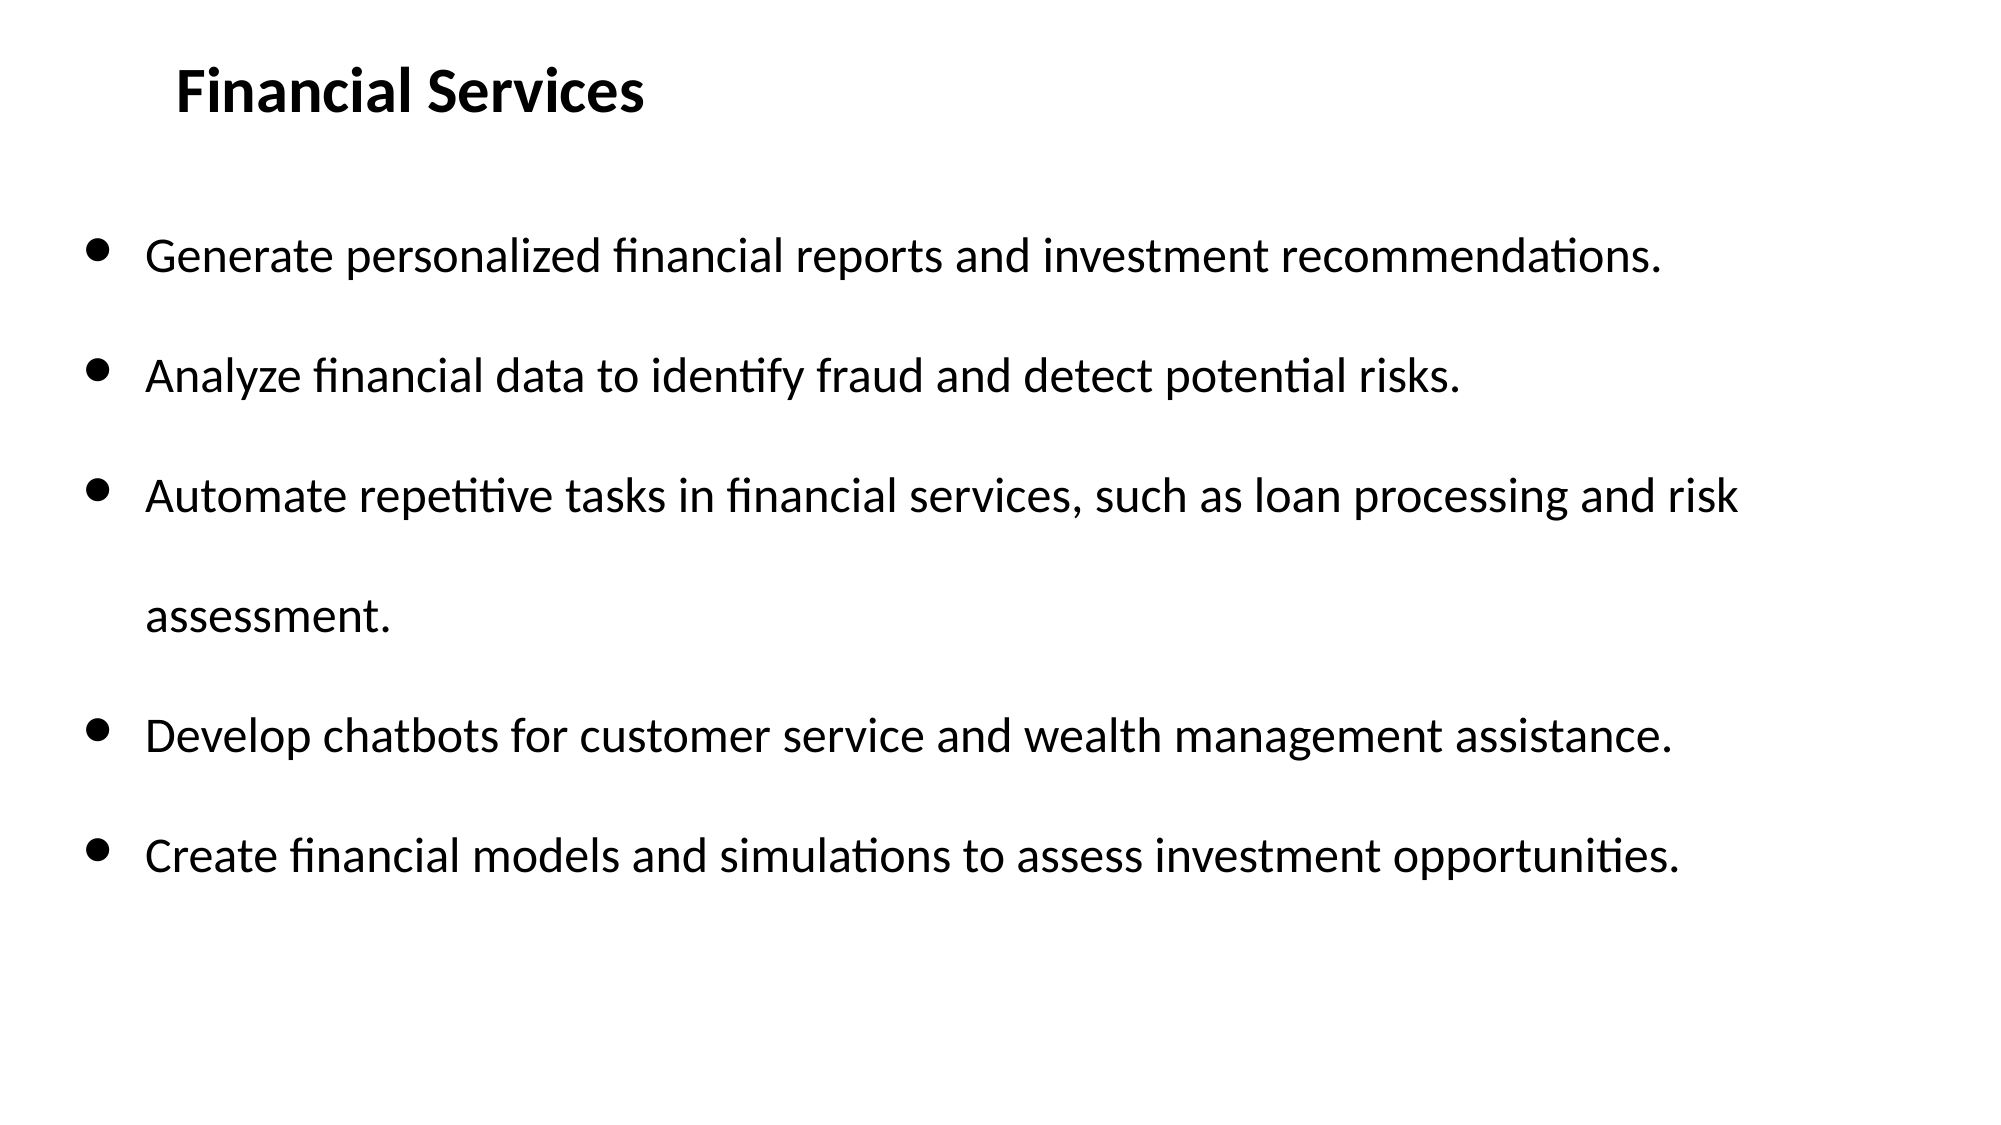

Financial Services
Generate personalized financial reports and investment recommendations.
Analyze financial data to identify fraud and detect potential risks.
Automate repetitive tasks in financial services, such as loan processing and risk assessment.
Develop chatbots for customer service and wealth management assistance.
Create financial models and simulations to assess investment opportunities.